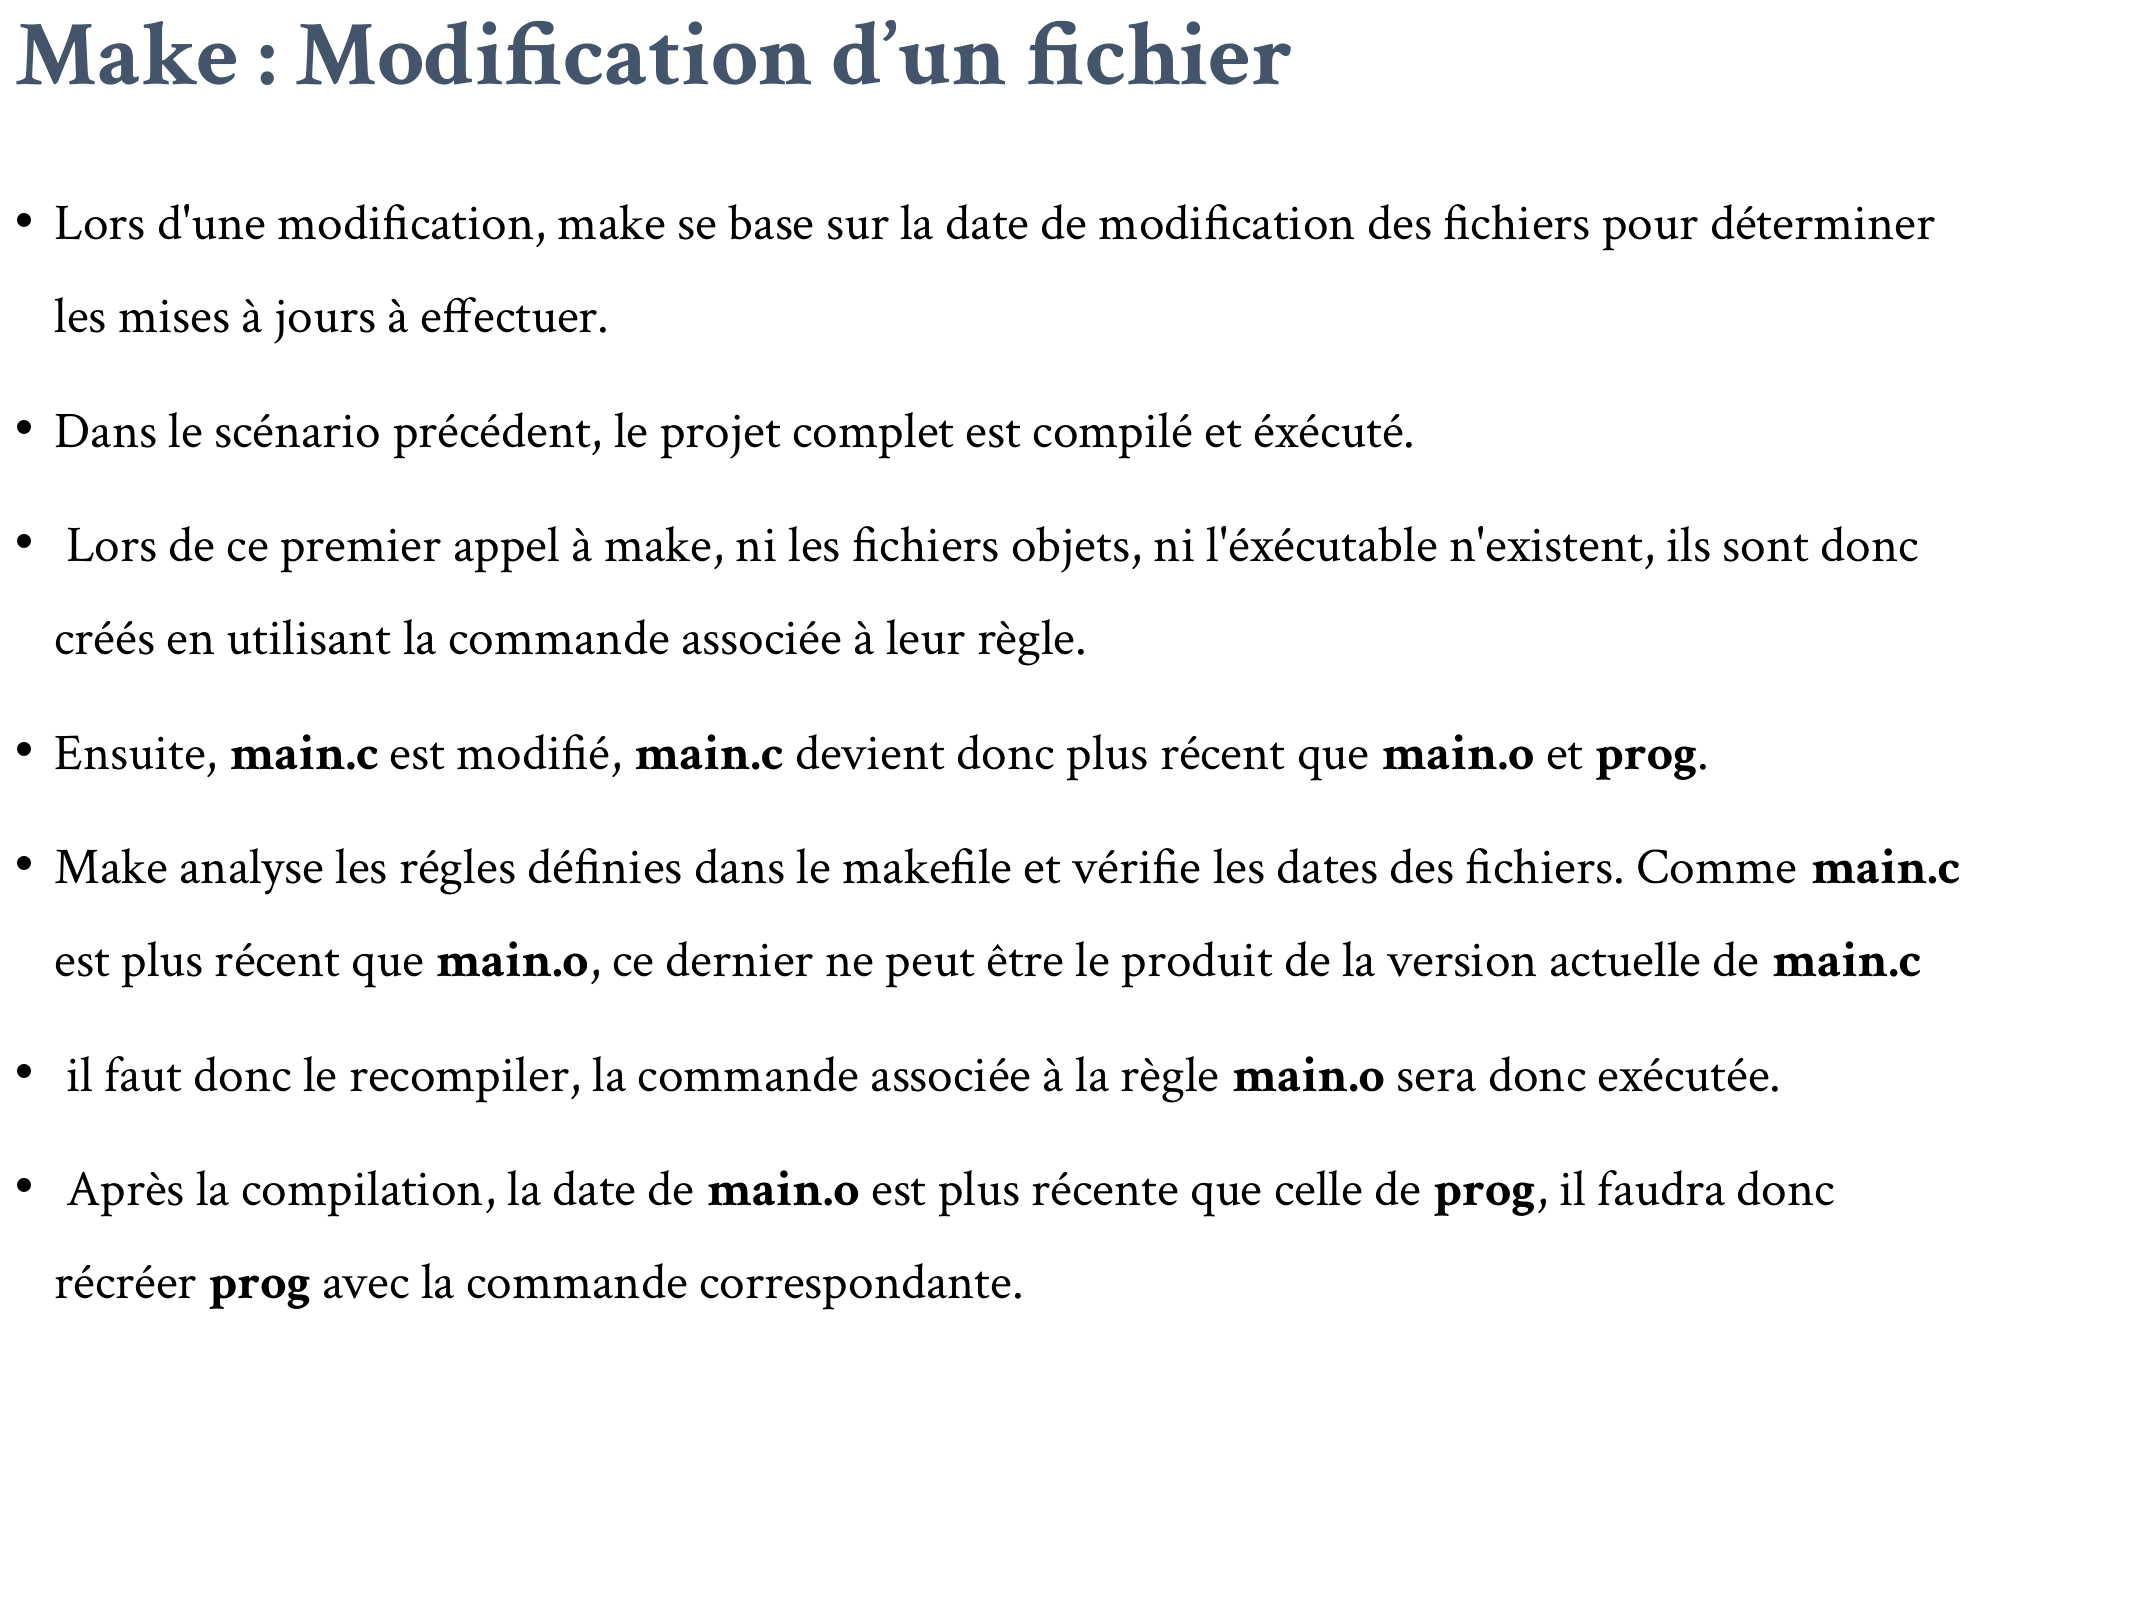

# Make : Modification d’un fichier
Lors d'une modification, make se base sur la date de modification des fichiers pour déterminer les mises à jours à effectuer.
Dans le scénario précédent, le projet complet est compilé et éxécuté.
 Lors de ce premier appel à make, ni les fichiers objets, ni l'éxécutable n'existent, ils sont donc créés en utilisant la commande associée à leur règle.
Ensuite, main.c est modifié, main.c devient donc plus récent que main.o et prog.
Make analyse les régles définies dans le makefile et vérifie les dates des fichiers. Comme main.c est plus récent que main.o, ce dernier ne peut être le produit de la version actuelle de main.c
 il faut donc le recompiler, la commande associée à la règle main.o sera donc exécutée.
 Après la compilation, la date de main.o est plus récente que celle de prog, il faudra donc récréer prog avec la commande correspondante.